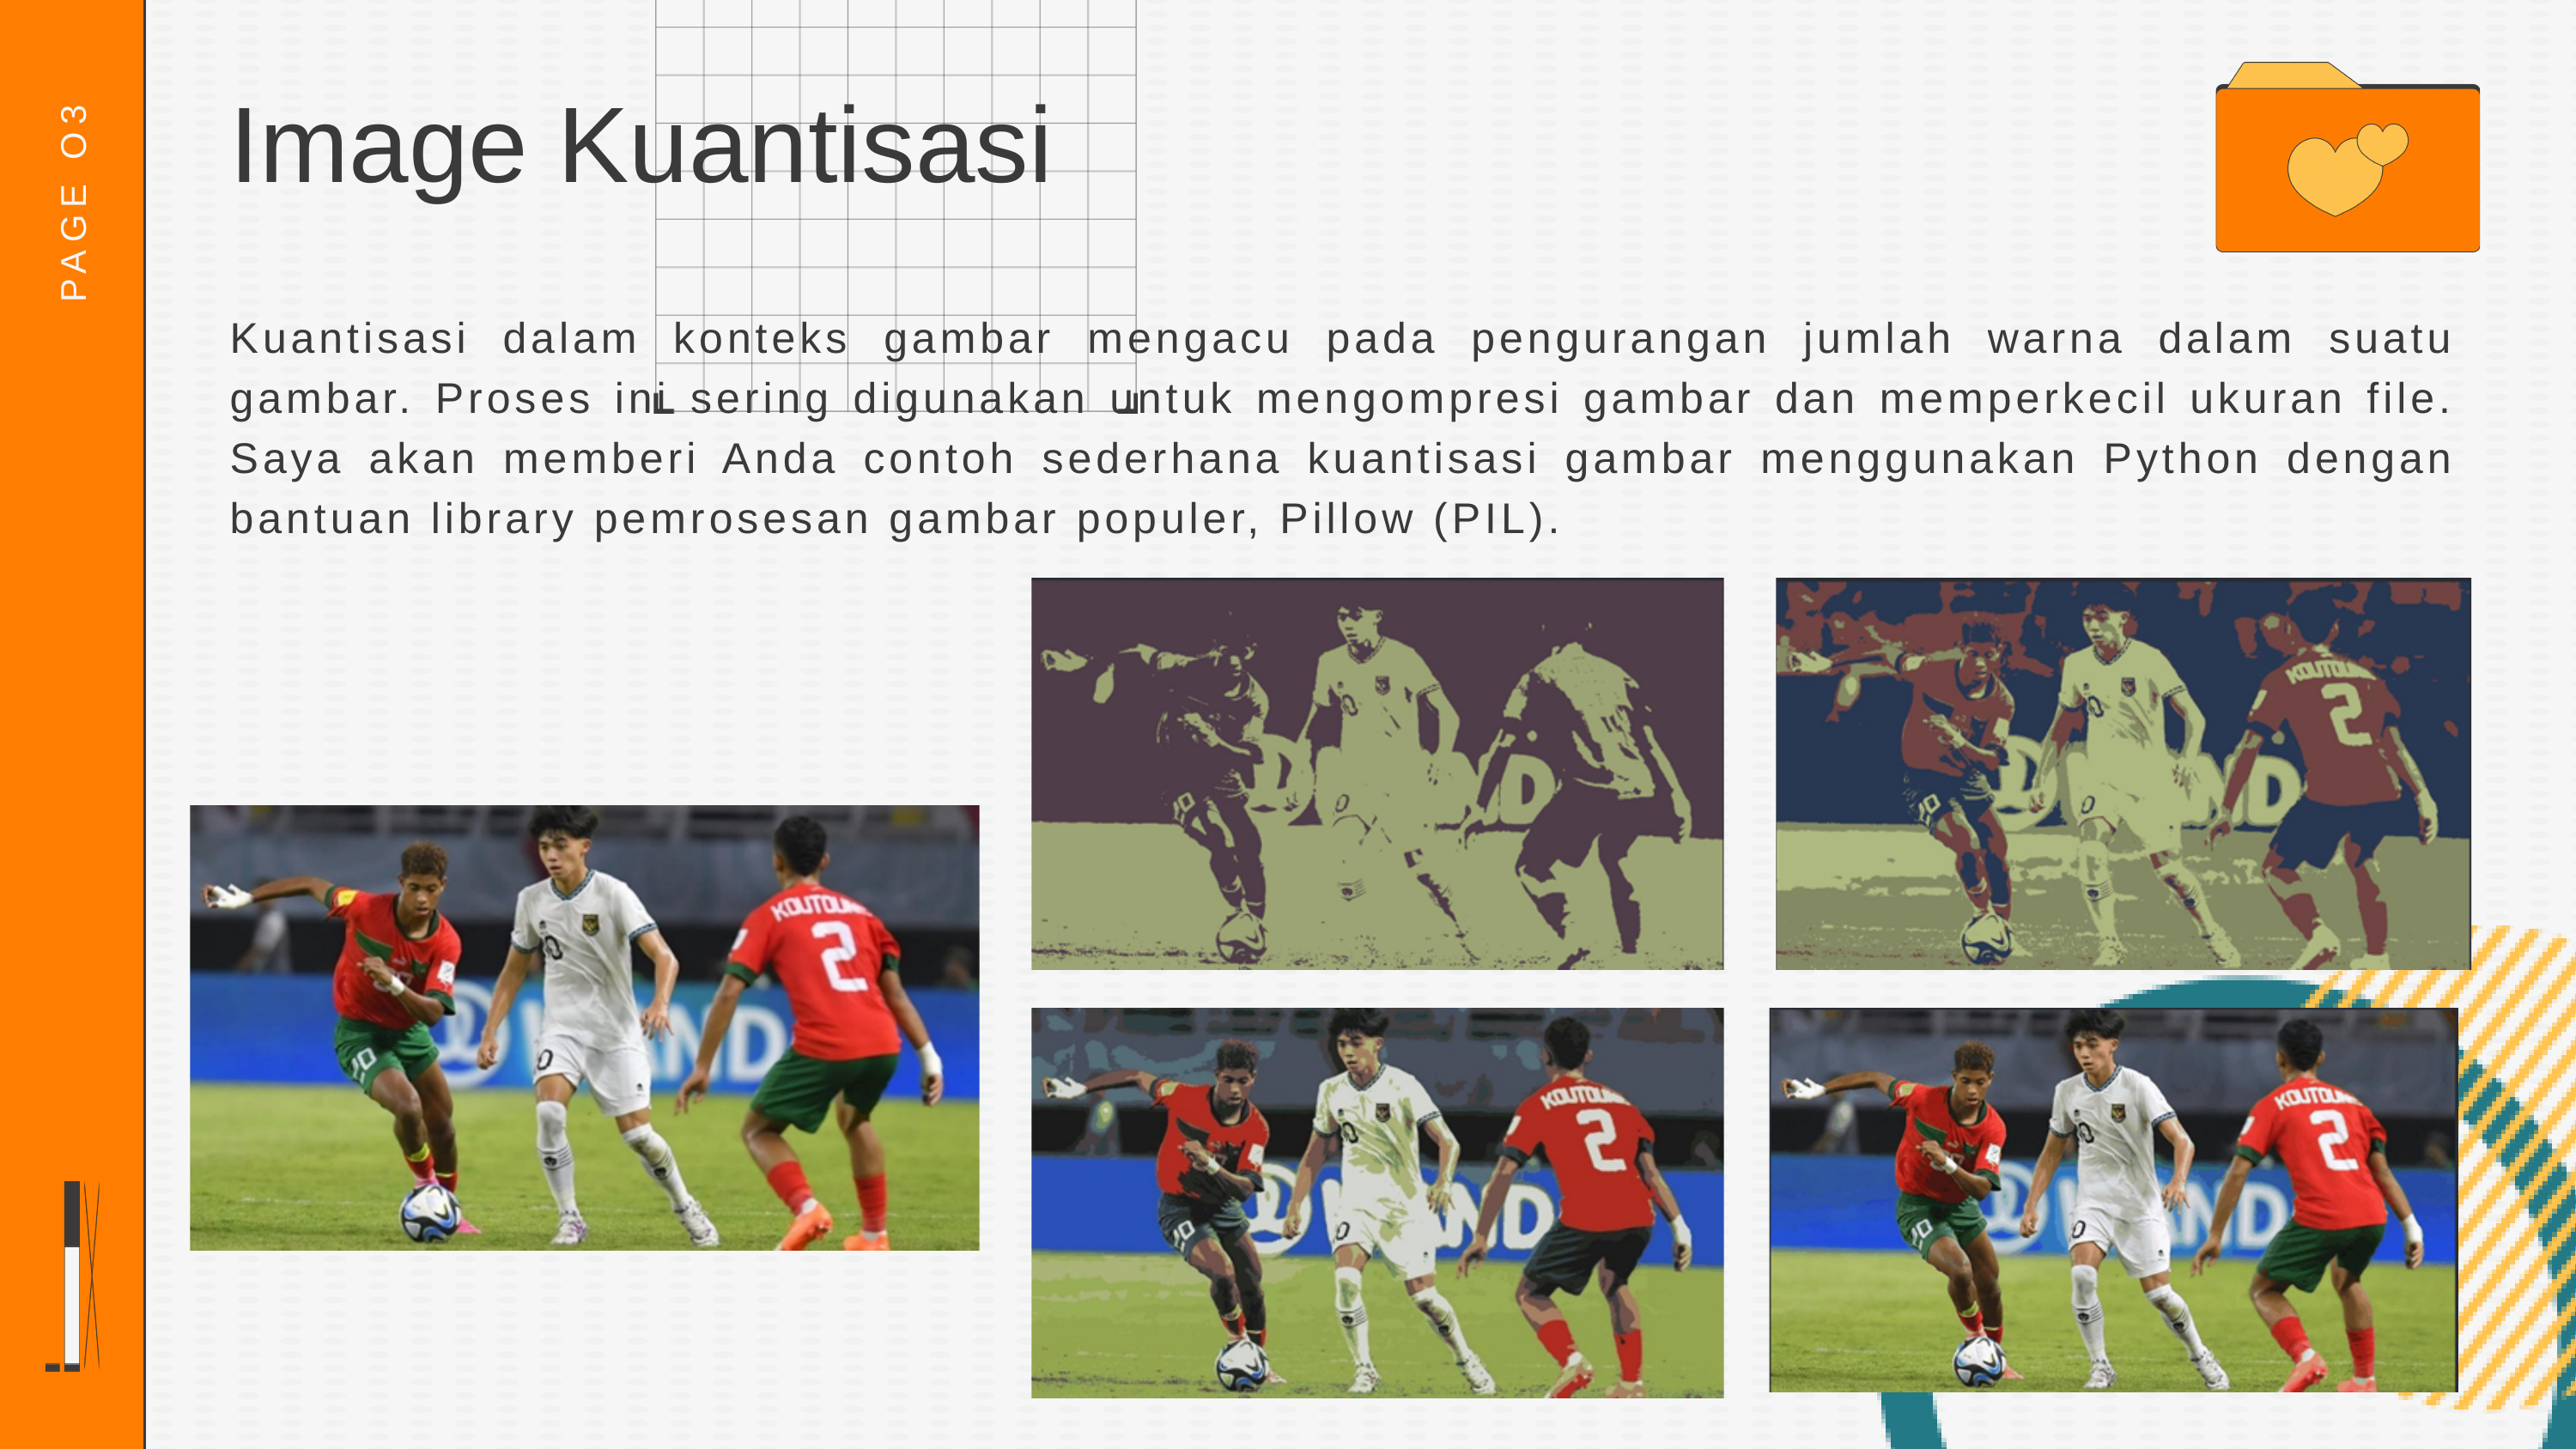

Image Kuantisasi

PAGE O3
Kuantisasi dalam konteks gambar mengacu pada pengurangan jumlah warna dalam suatu gambar. Proses ini sering digunakan untuk mengompresi gambar dan memperkecil ukuran file. Saya akan memberi Anda contoh sederhana kuantisasi gambar menggunakan Python dengan bantuan library pemrosesan gambar populer, Pillow (PIL).